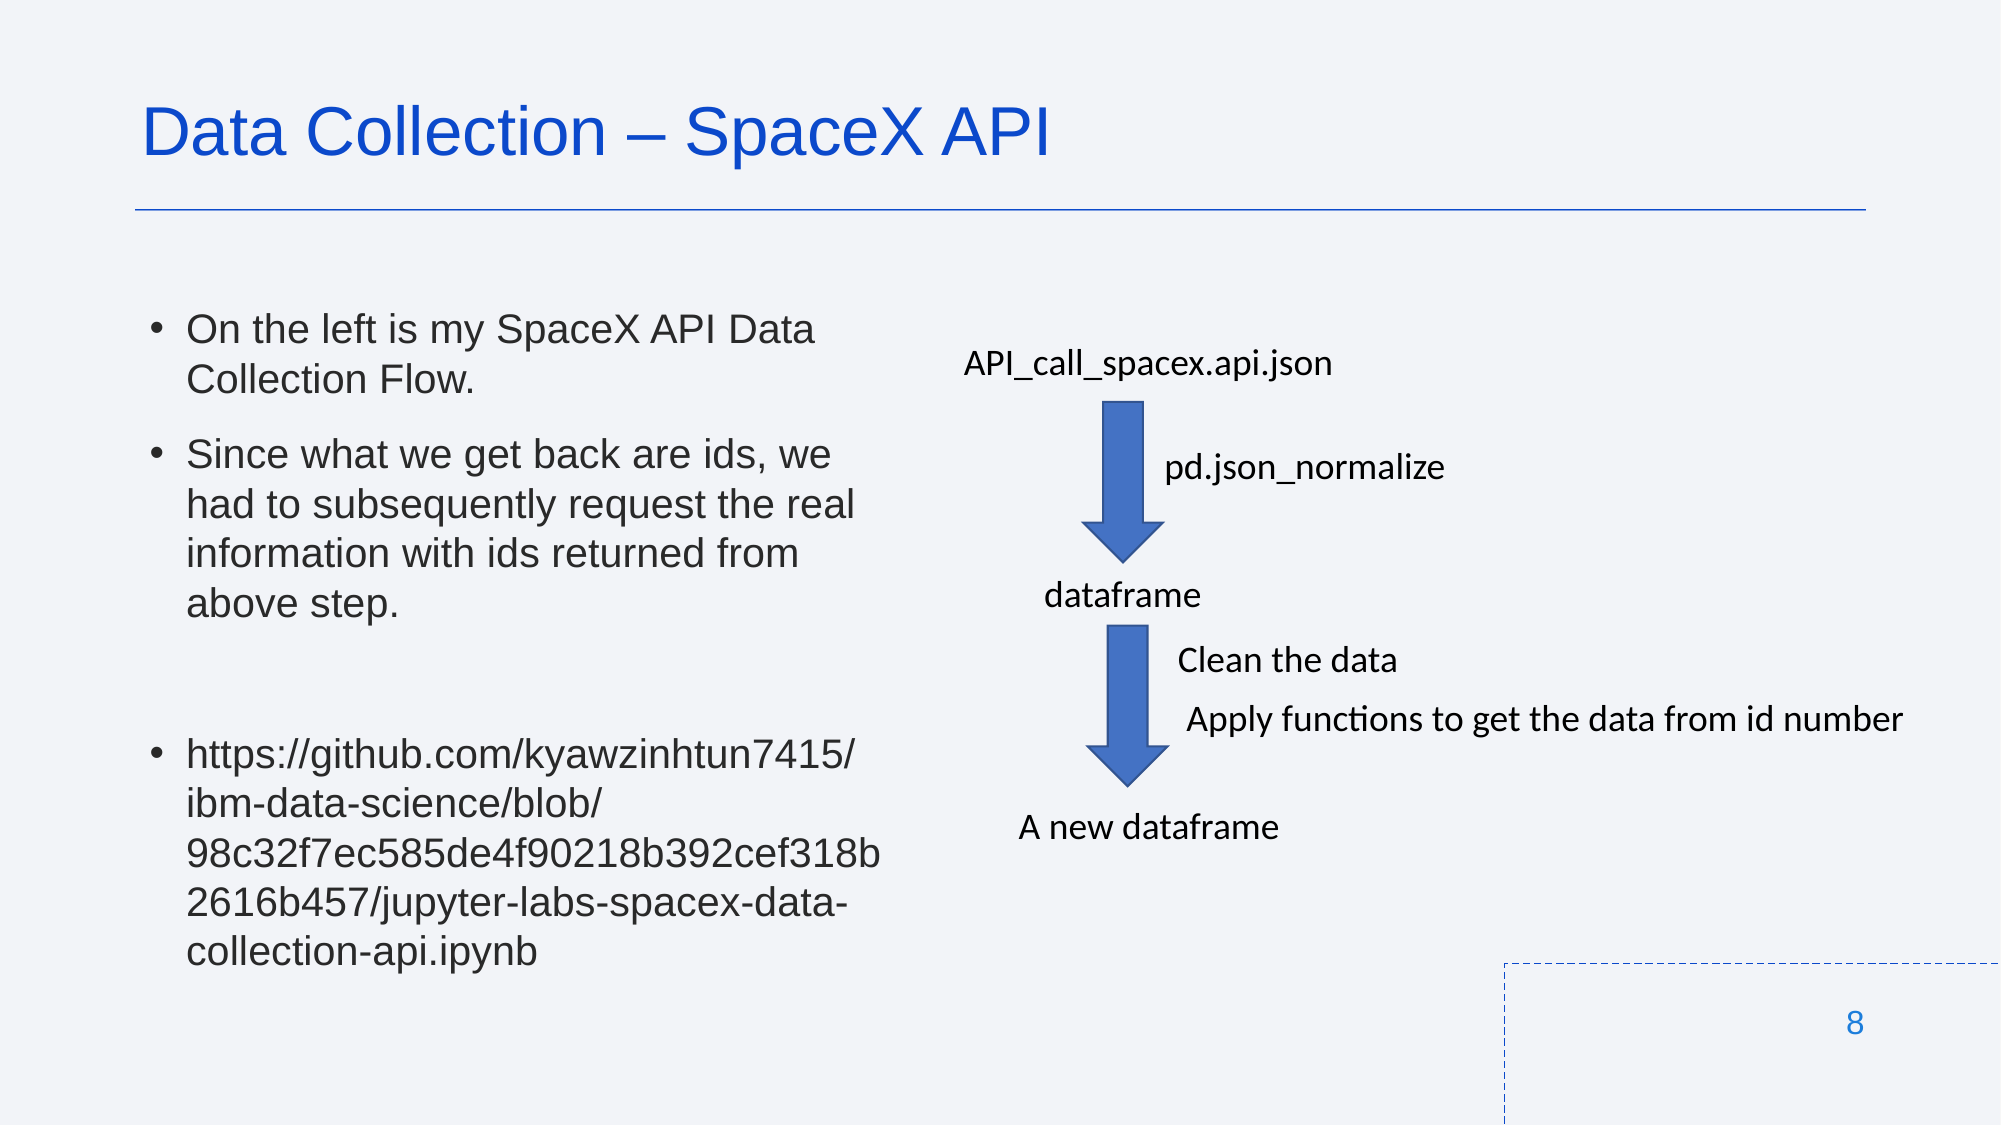

Data Collection – SpaceX API
On the left is my SpaceX API Data Collection Flow.
Since what we get back are ids, we had to subsequently request the real information with ids returned from above step.

https://github.com/kyawzinhtun7415/ibm-data-science/blob/98c32f7ec585de4f90218b392cef318b2616b457/jupyter-labs-spacex-data-collection-api.ipynb

API_call_spacex.api.json
pd.json_normalize

dataframe
Clean the data

Apply functions to get the data from id number
A new dataframe

Place your flowchart of SpaceX API calls here
8